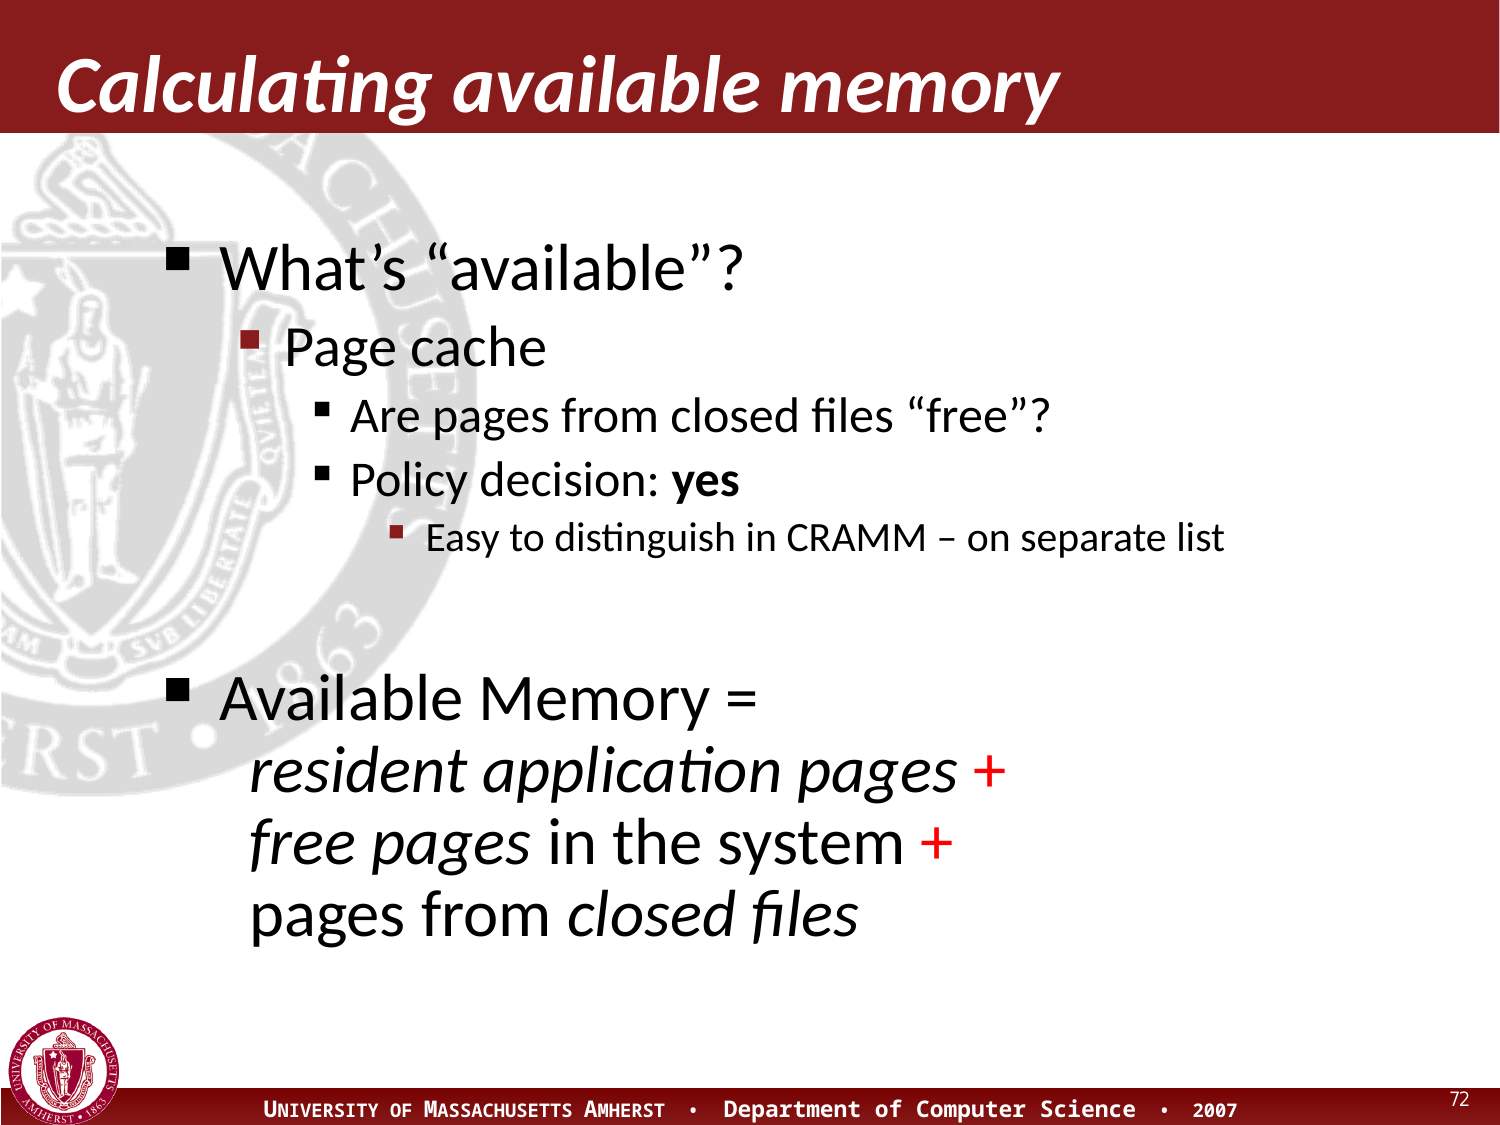

# Calculating available memory
What’s “available”?
Page cache
Are pages from closed files “free”?
Policy decision: yes
Easy to distinguish in CRAMM – on separate list

Available Memory =
  resident application pages +
  free pages in the system +
  pages from closed files
72